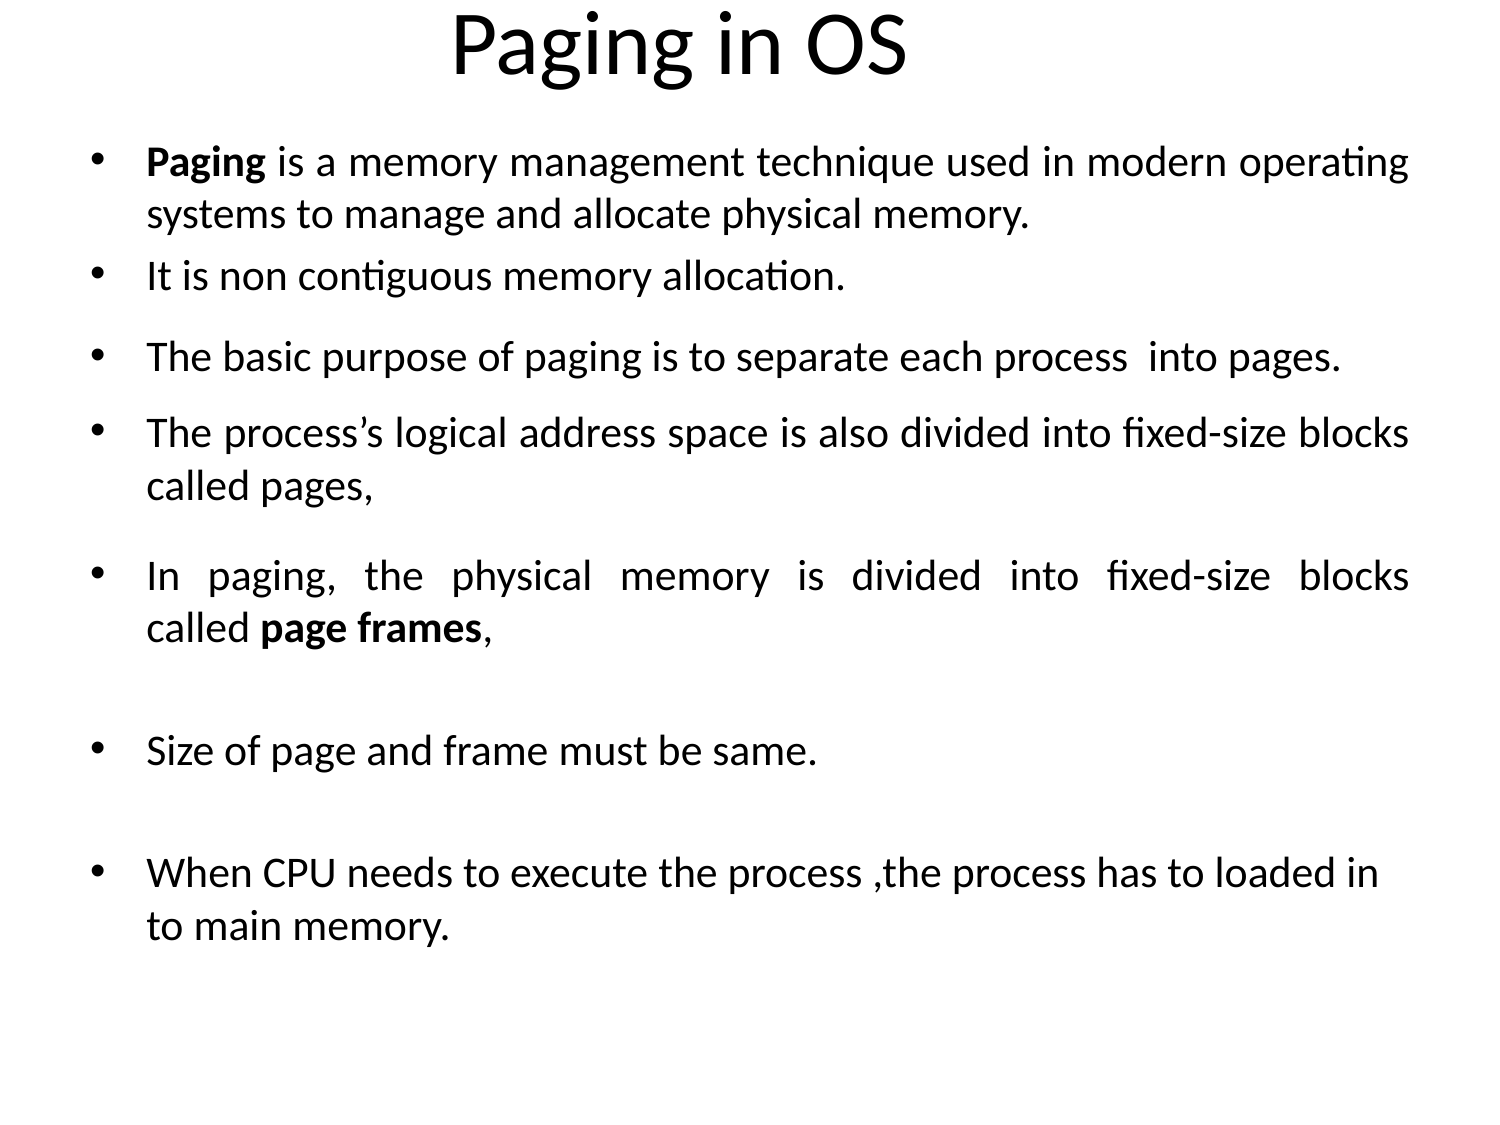

# Paging in OS
Paging is a memory management technique used in modern operating systems to manage and allocate physical memory.
It is non contiguous memory allocation.

The basic purpose of paging is to separate each process  into pages.

The process’s logical address space is also divided into fixed-size blocks called pages,

In paging, the physical memory is divided into fixed-size blocks called page frames,

Size of page and frame must be same.

When CPU needs to execute the process ,the process has to loaded in to main memory.